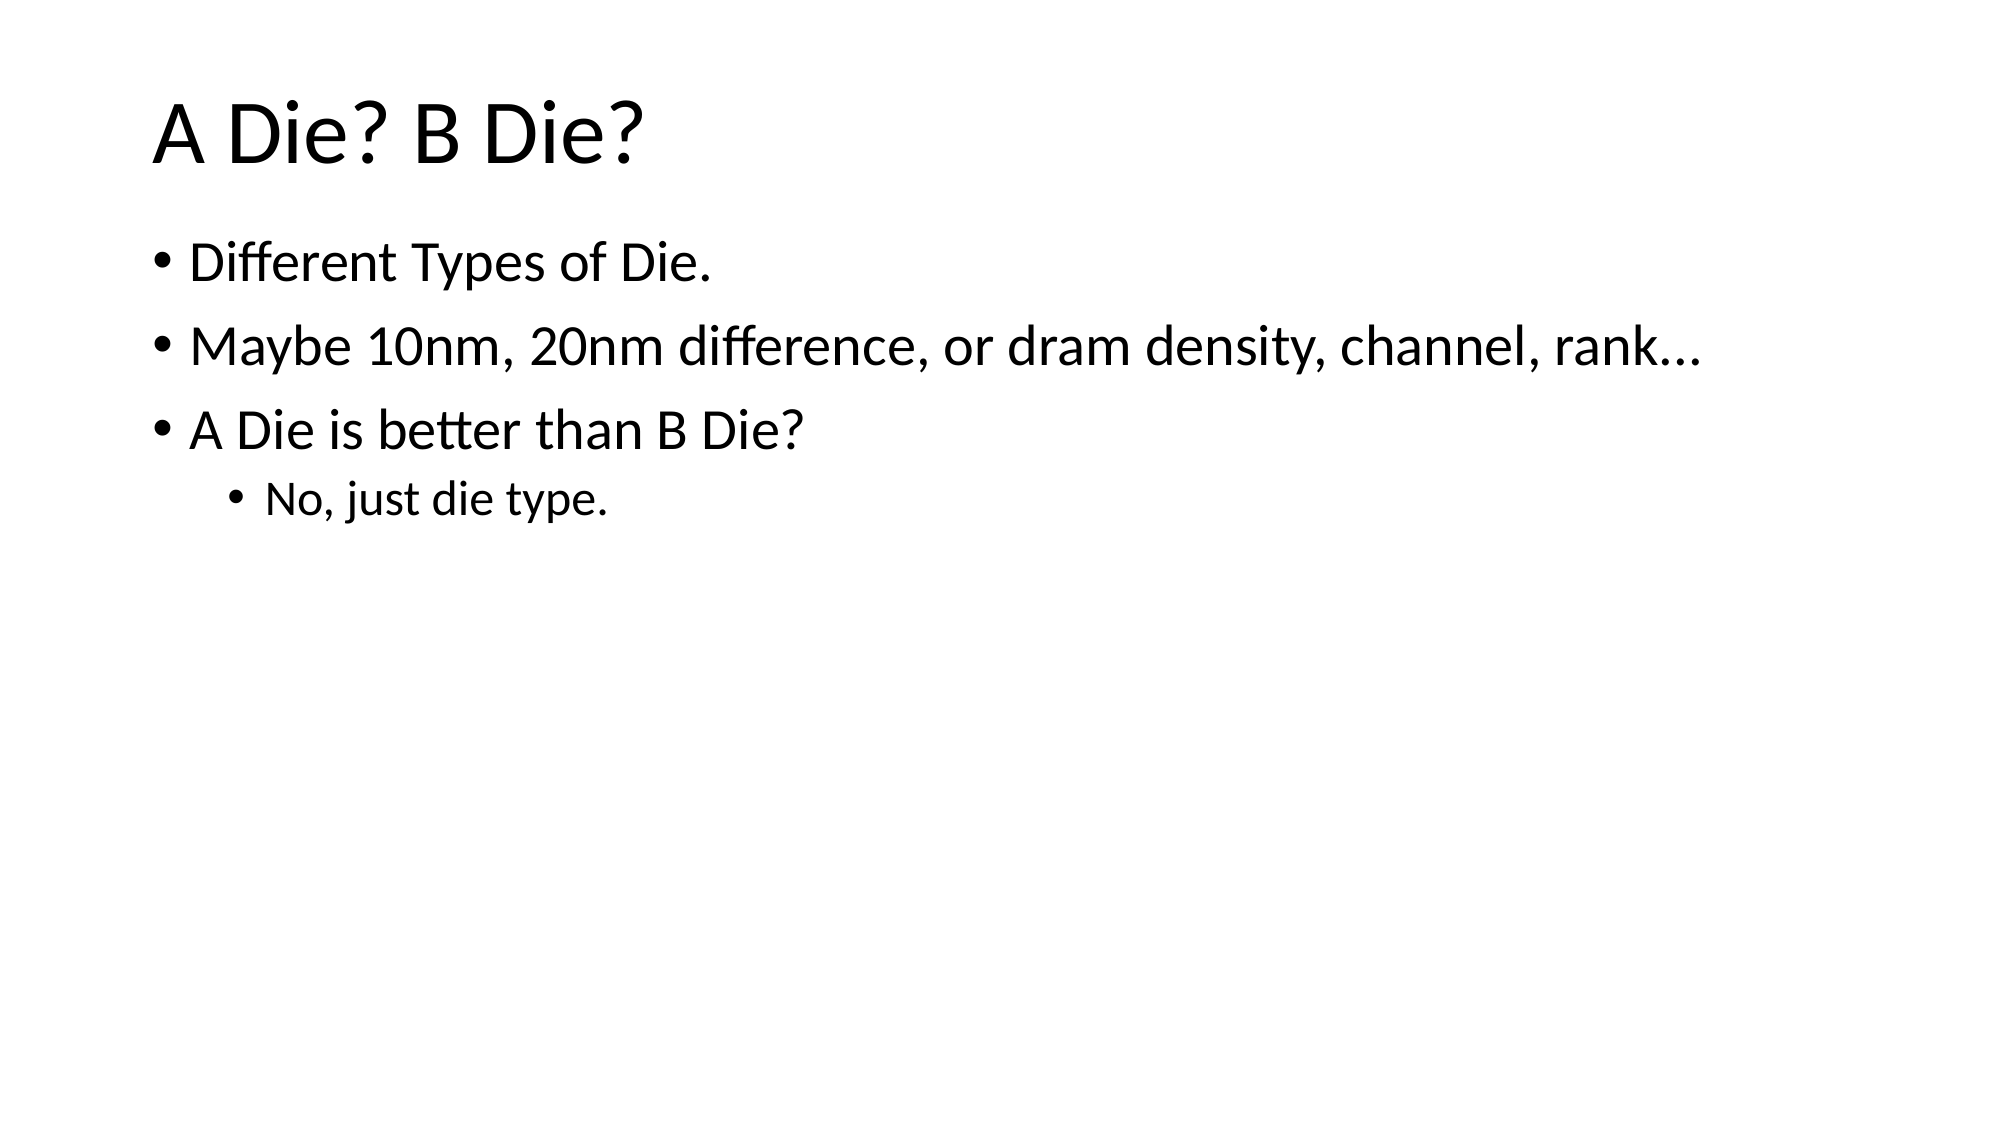

# A Die? B Die?
Different Types of Die.
Maybe 10nm, 20nm difference, or dram density, channel, rank...
A Die is better than B Die?
No, just die type.